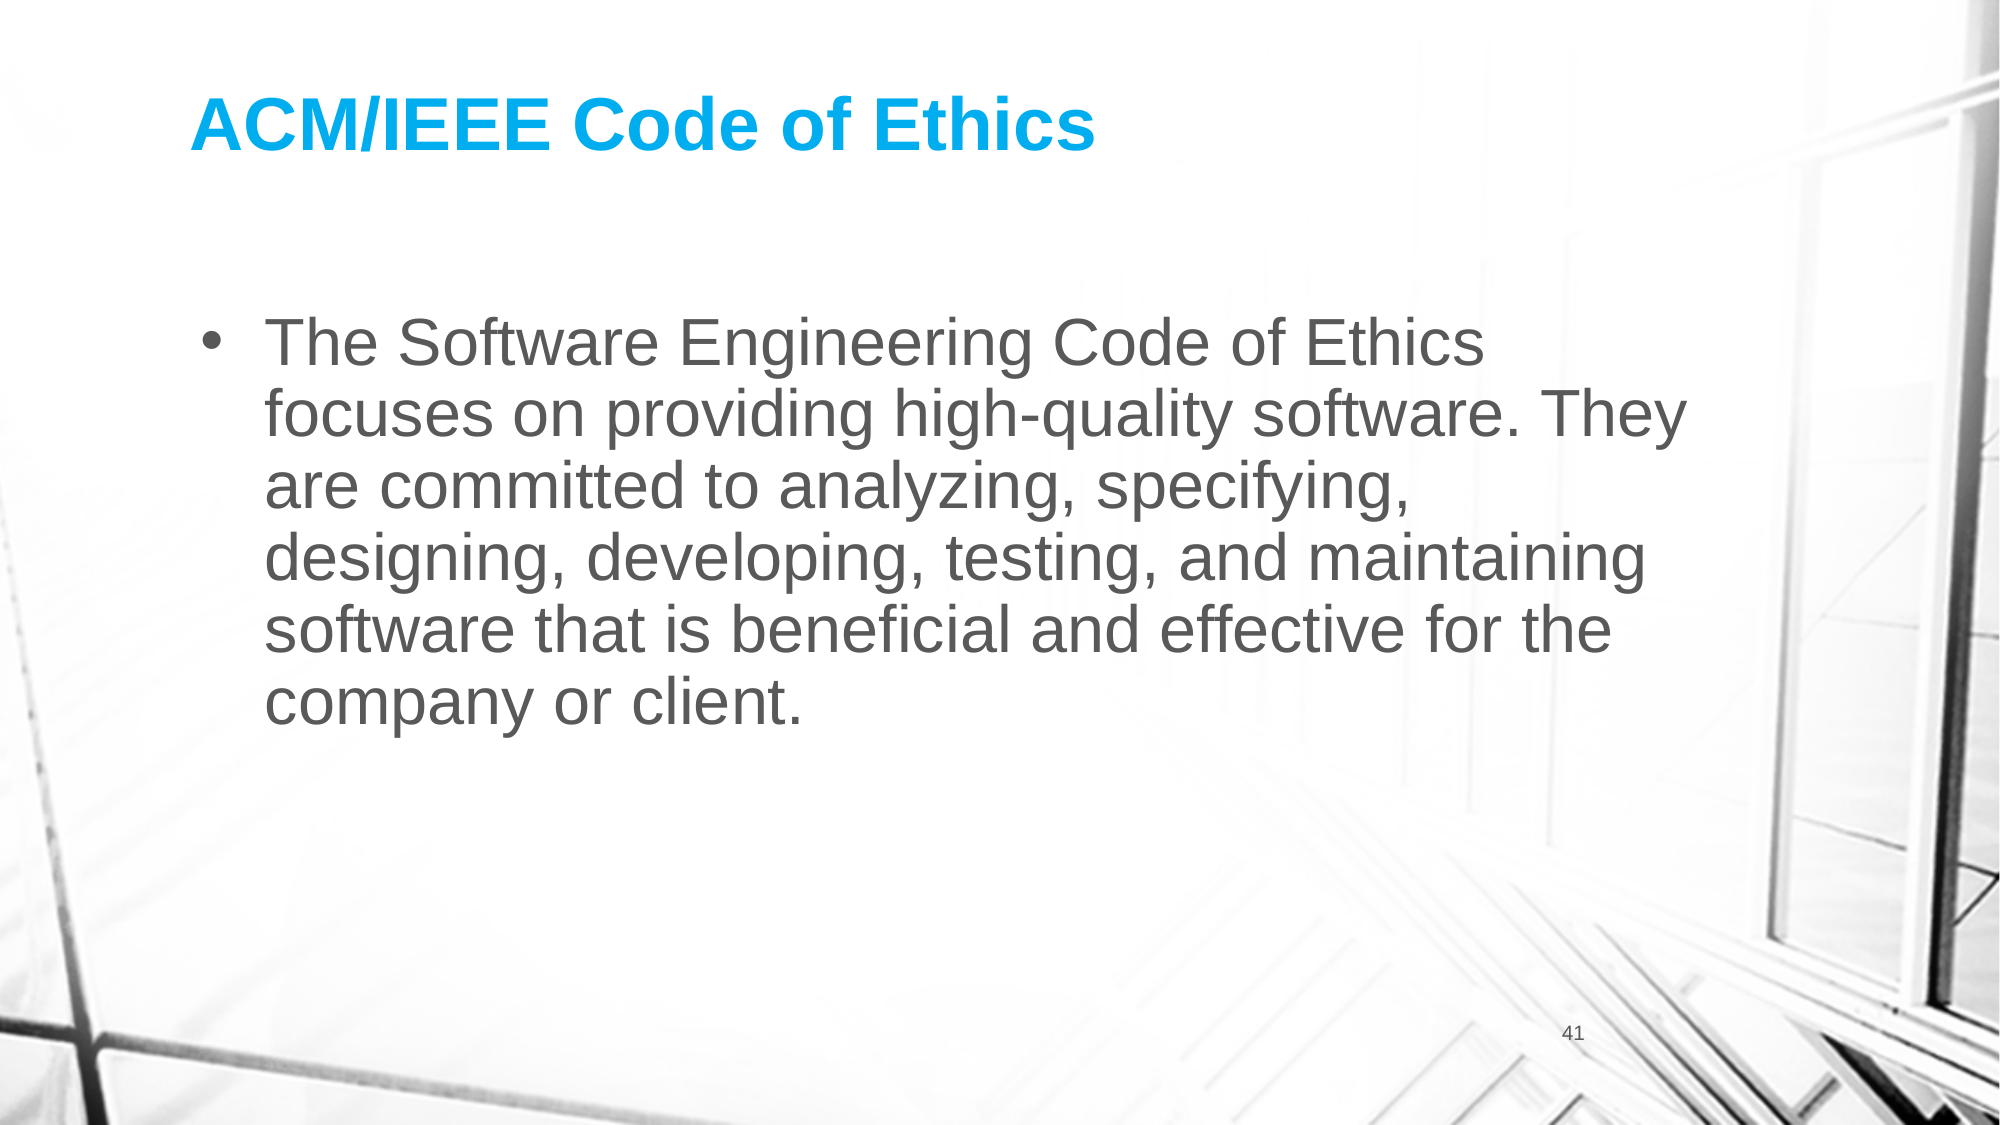

# ACM/IEEE Code of Ethics
The Software Engineering Code of Ethics focuses on providing high-quality software. They are committed to analyzing, specifying, designing, developing, testing, and maintaining software that is beneficial and effective for the company or client.
41